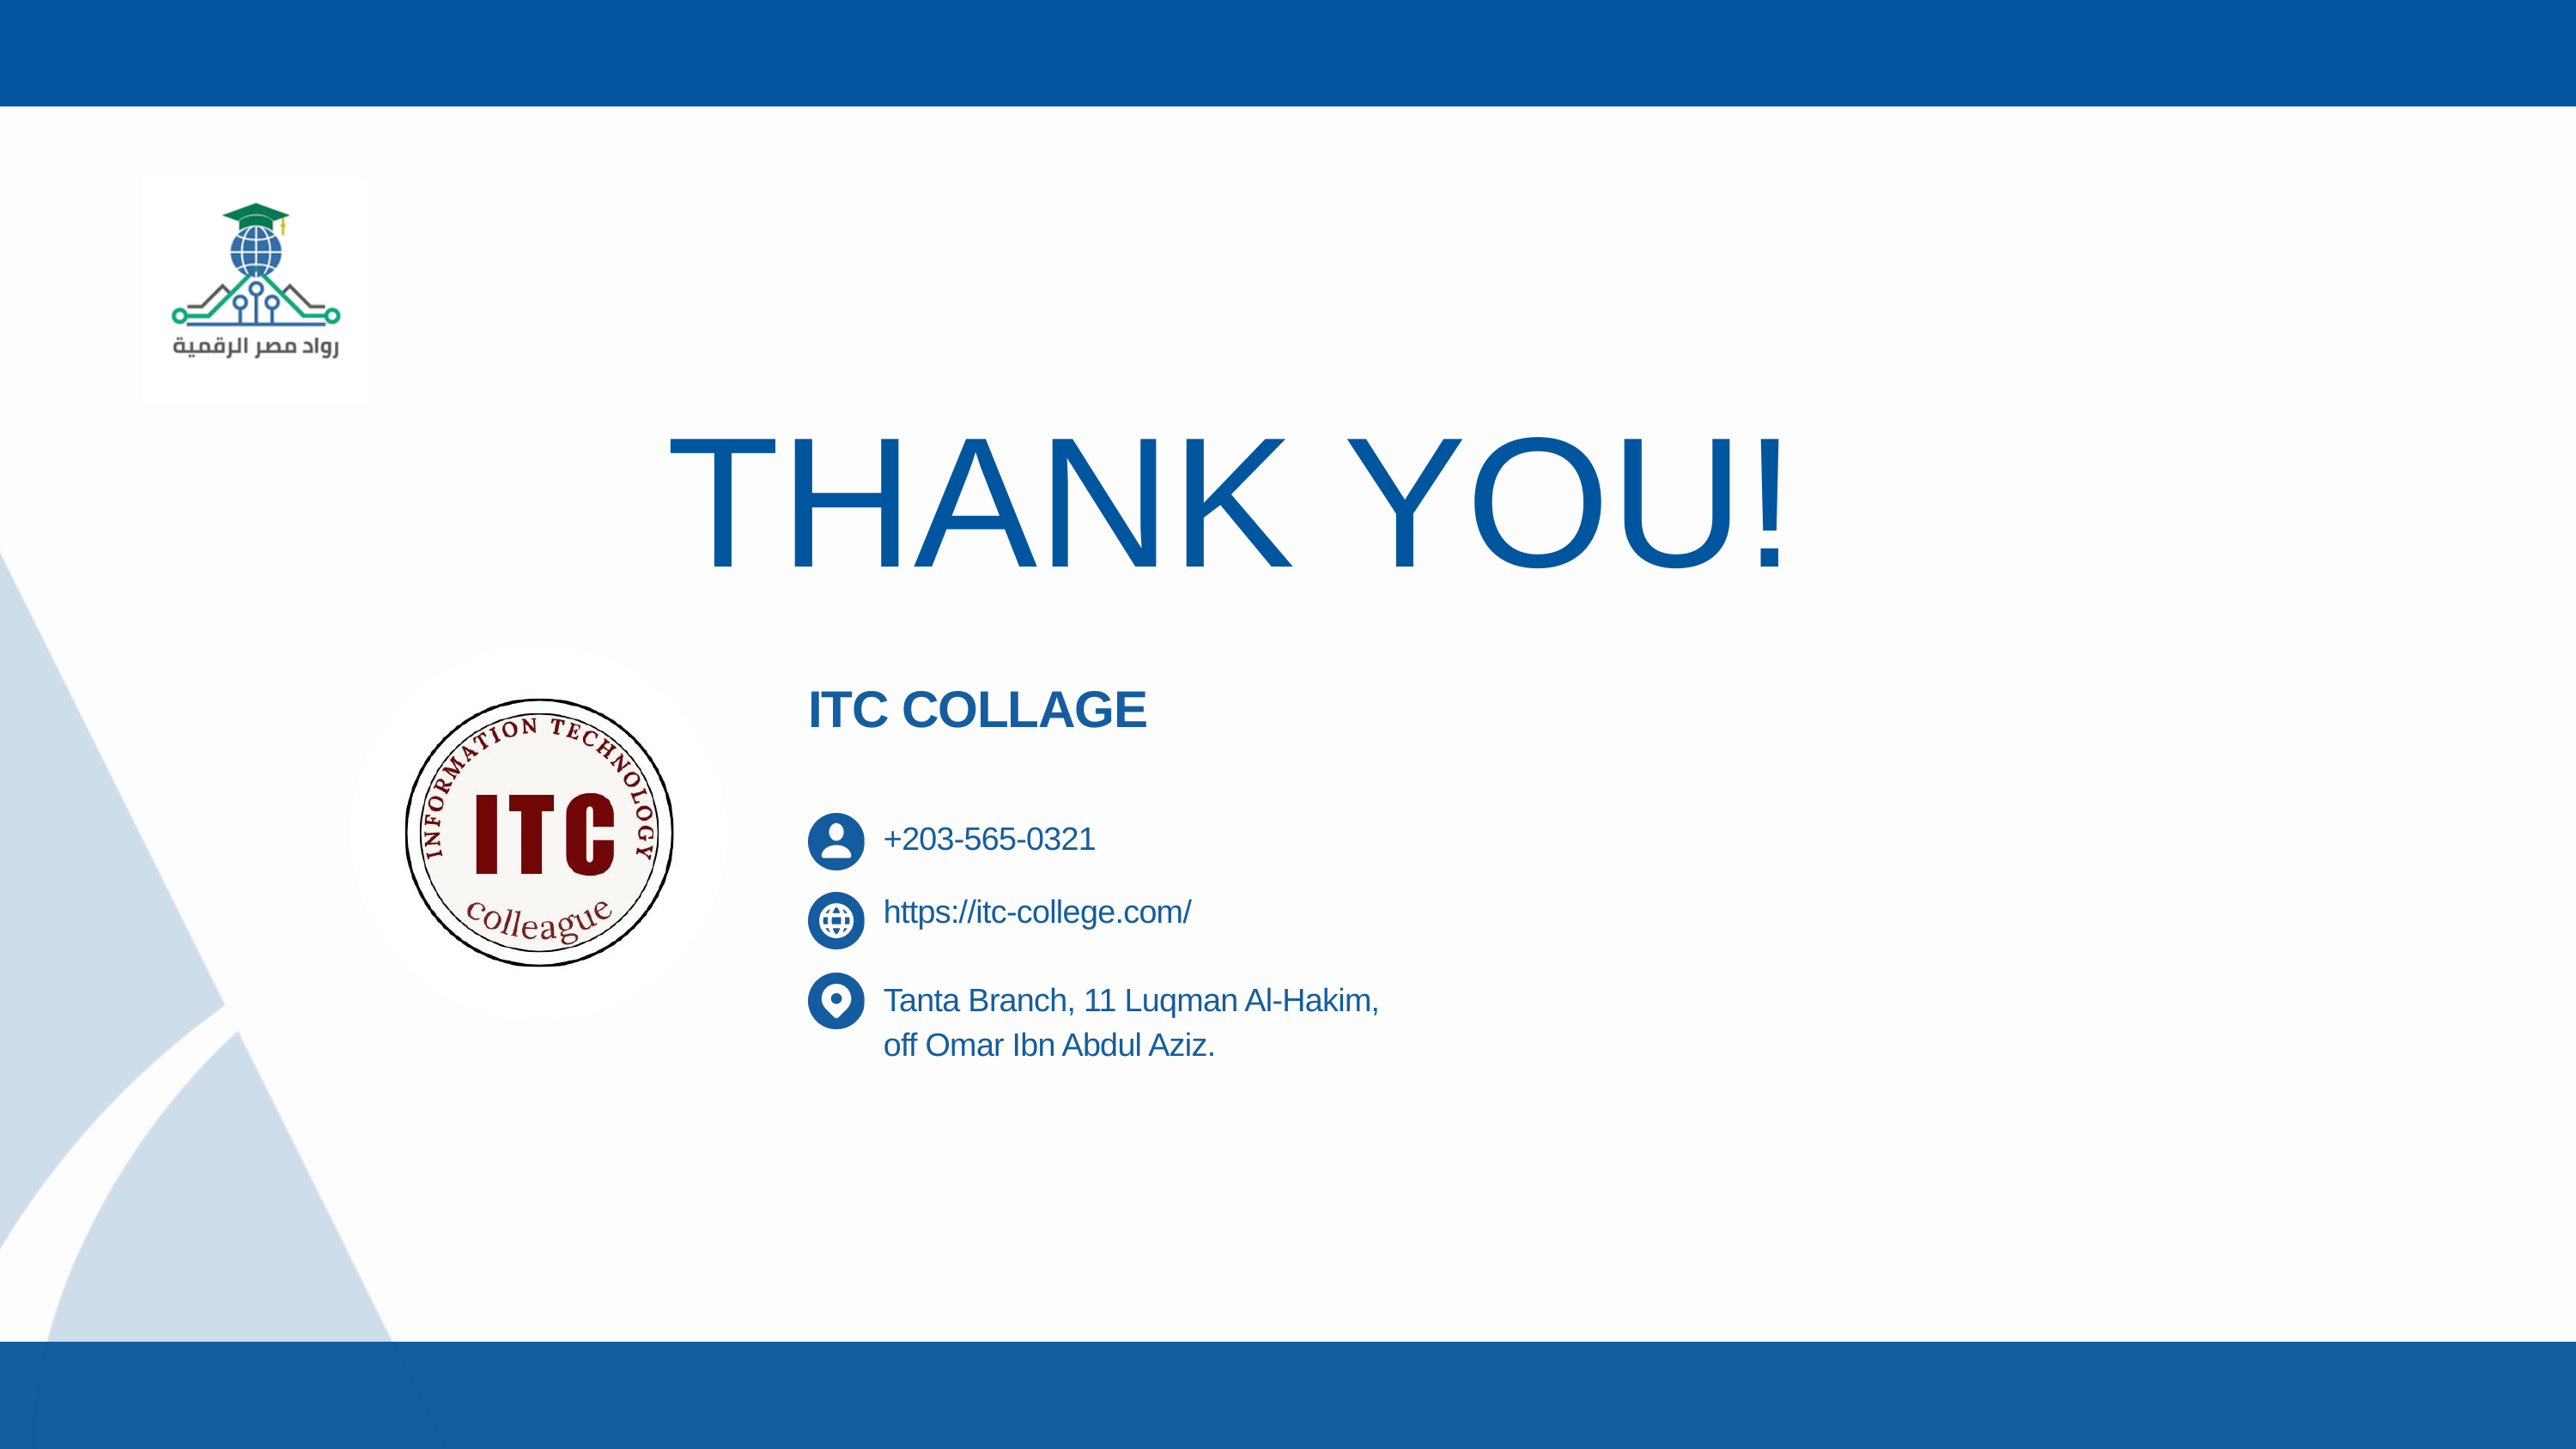

THANK YOU!

ITC COLLAGE
+203-565-0321

https://itc-college.com/

Tanta Branch, 11 Luqman Al-Hakim, off Omar Ibn Abdul Aziz.